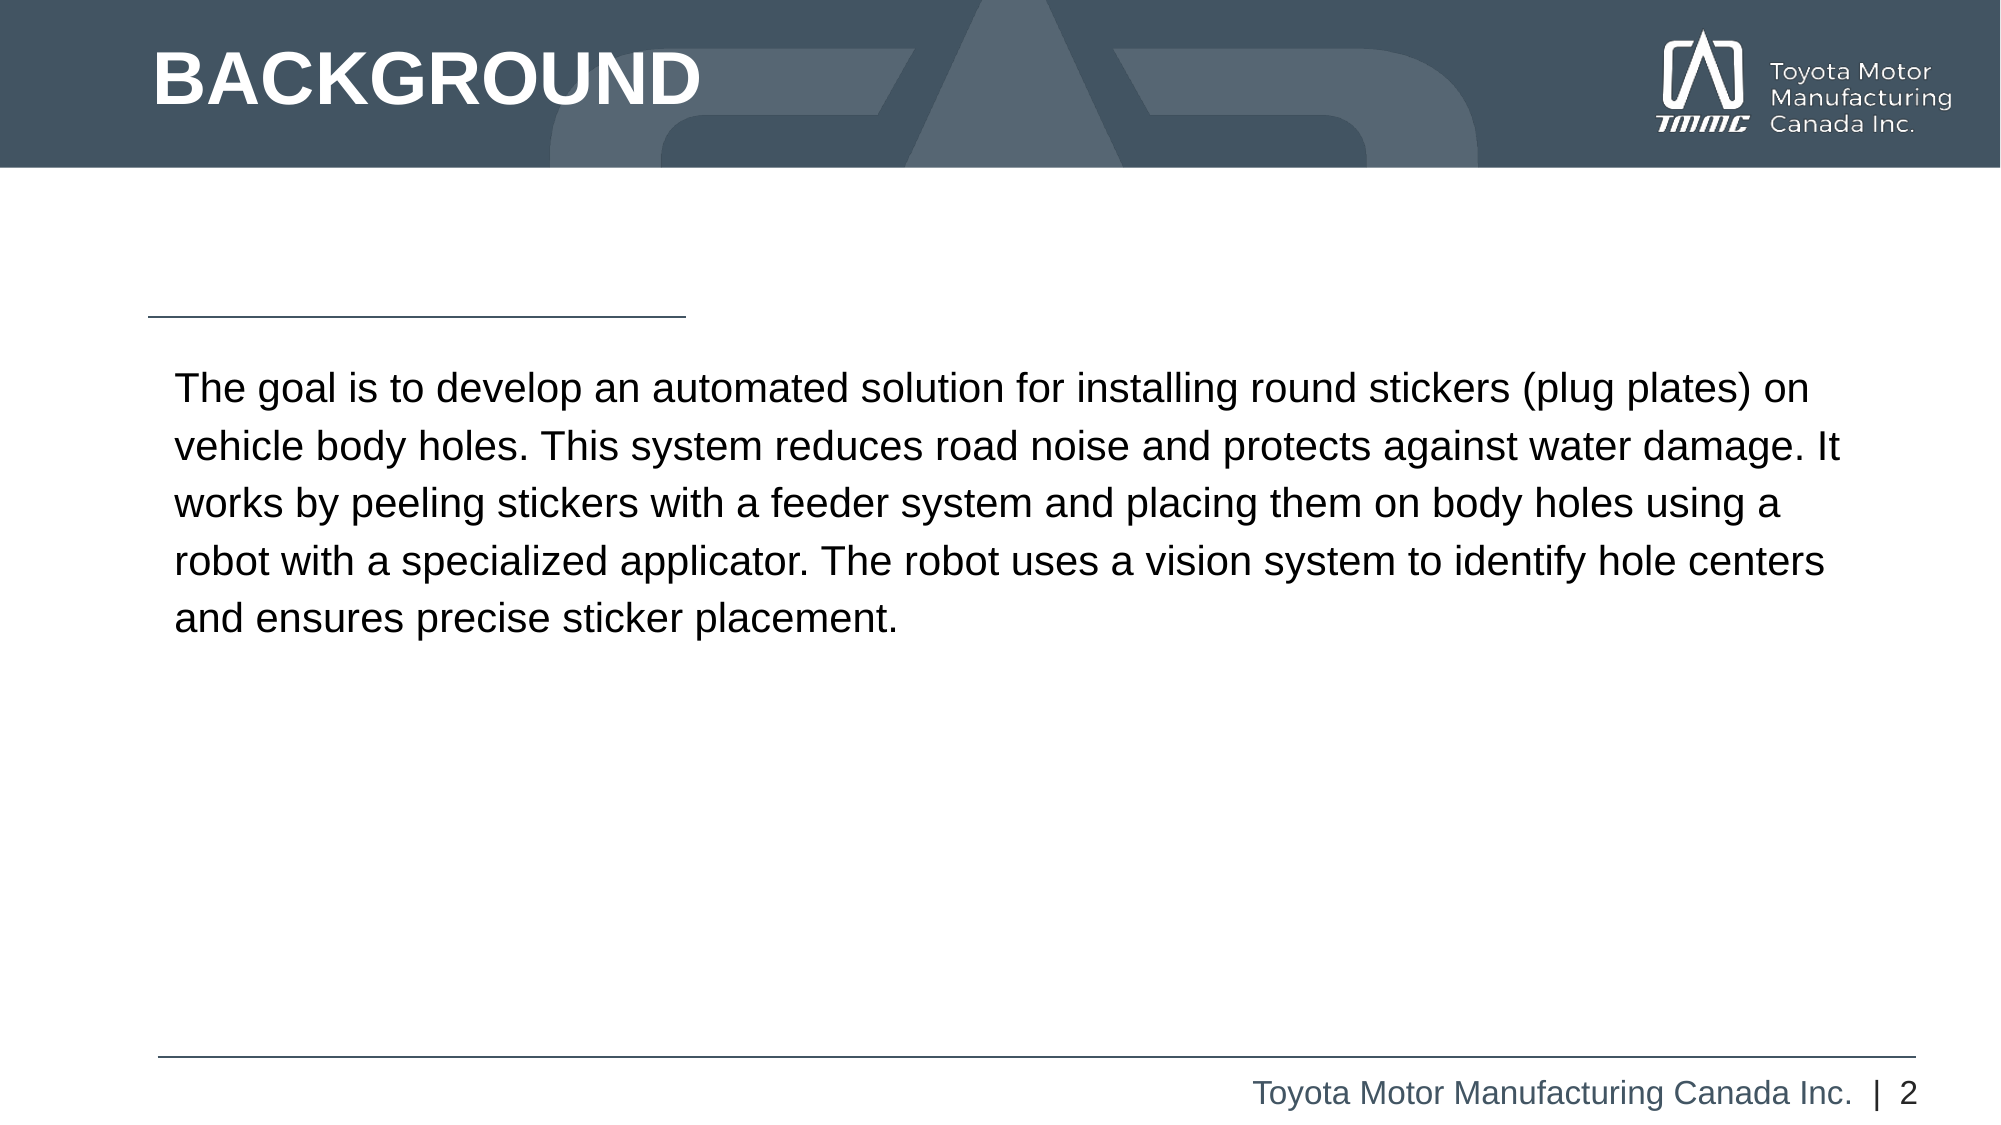

# BACKGROUND

The goal is to develop an automated solution for installing round stickers (plug plates) on vehicle body holes. This system reduces road noise and protects against water damage. It works by peeling stickers with a feeder system and placing them on body holes using a robot with a specialized applicator. The robot uses a vision system to identify hole centers and ensures precise sticker placement.